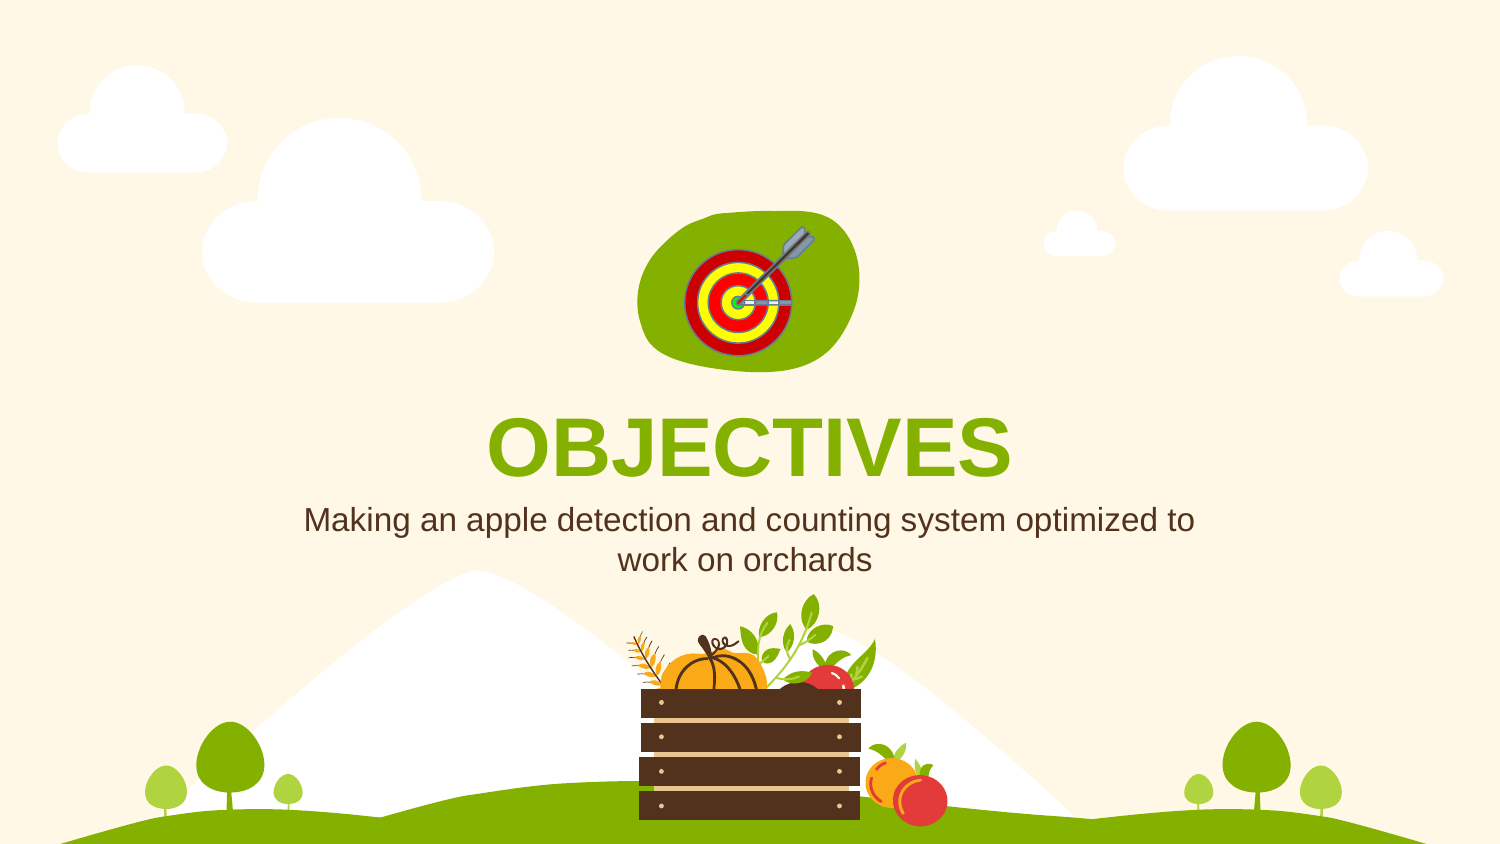

# OBJECTIVES
Making an apple detection and counting system optimized to work on orchards